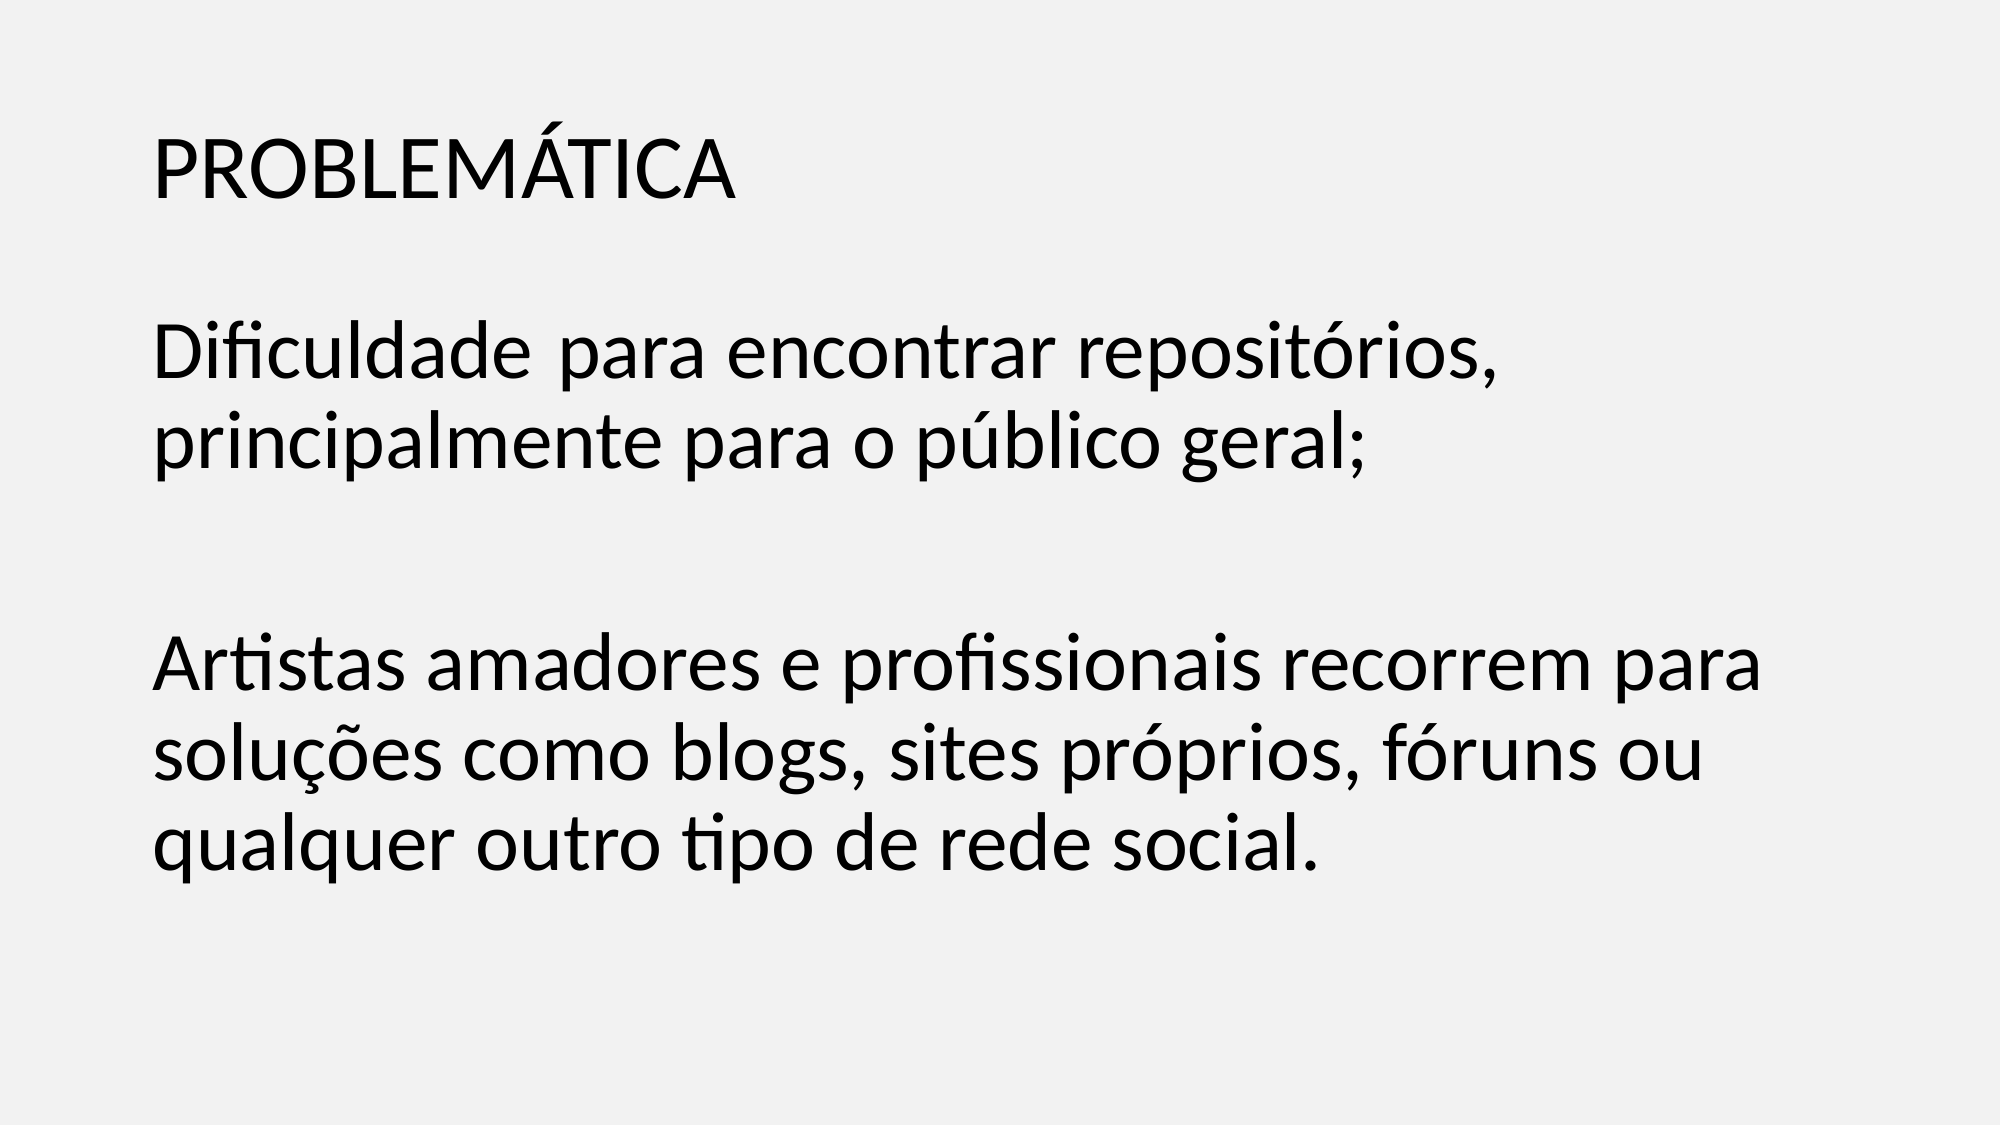

# PROBLEMÁTICA
Dificuldade para encontrar repositórios, principalmente para o público geral;

Artistas amadores e profissionais recorrem para soluções como blogs, sites próprios, fóruns ou qualquer outro tipo de rede social.